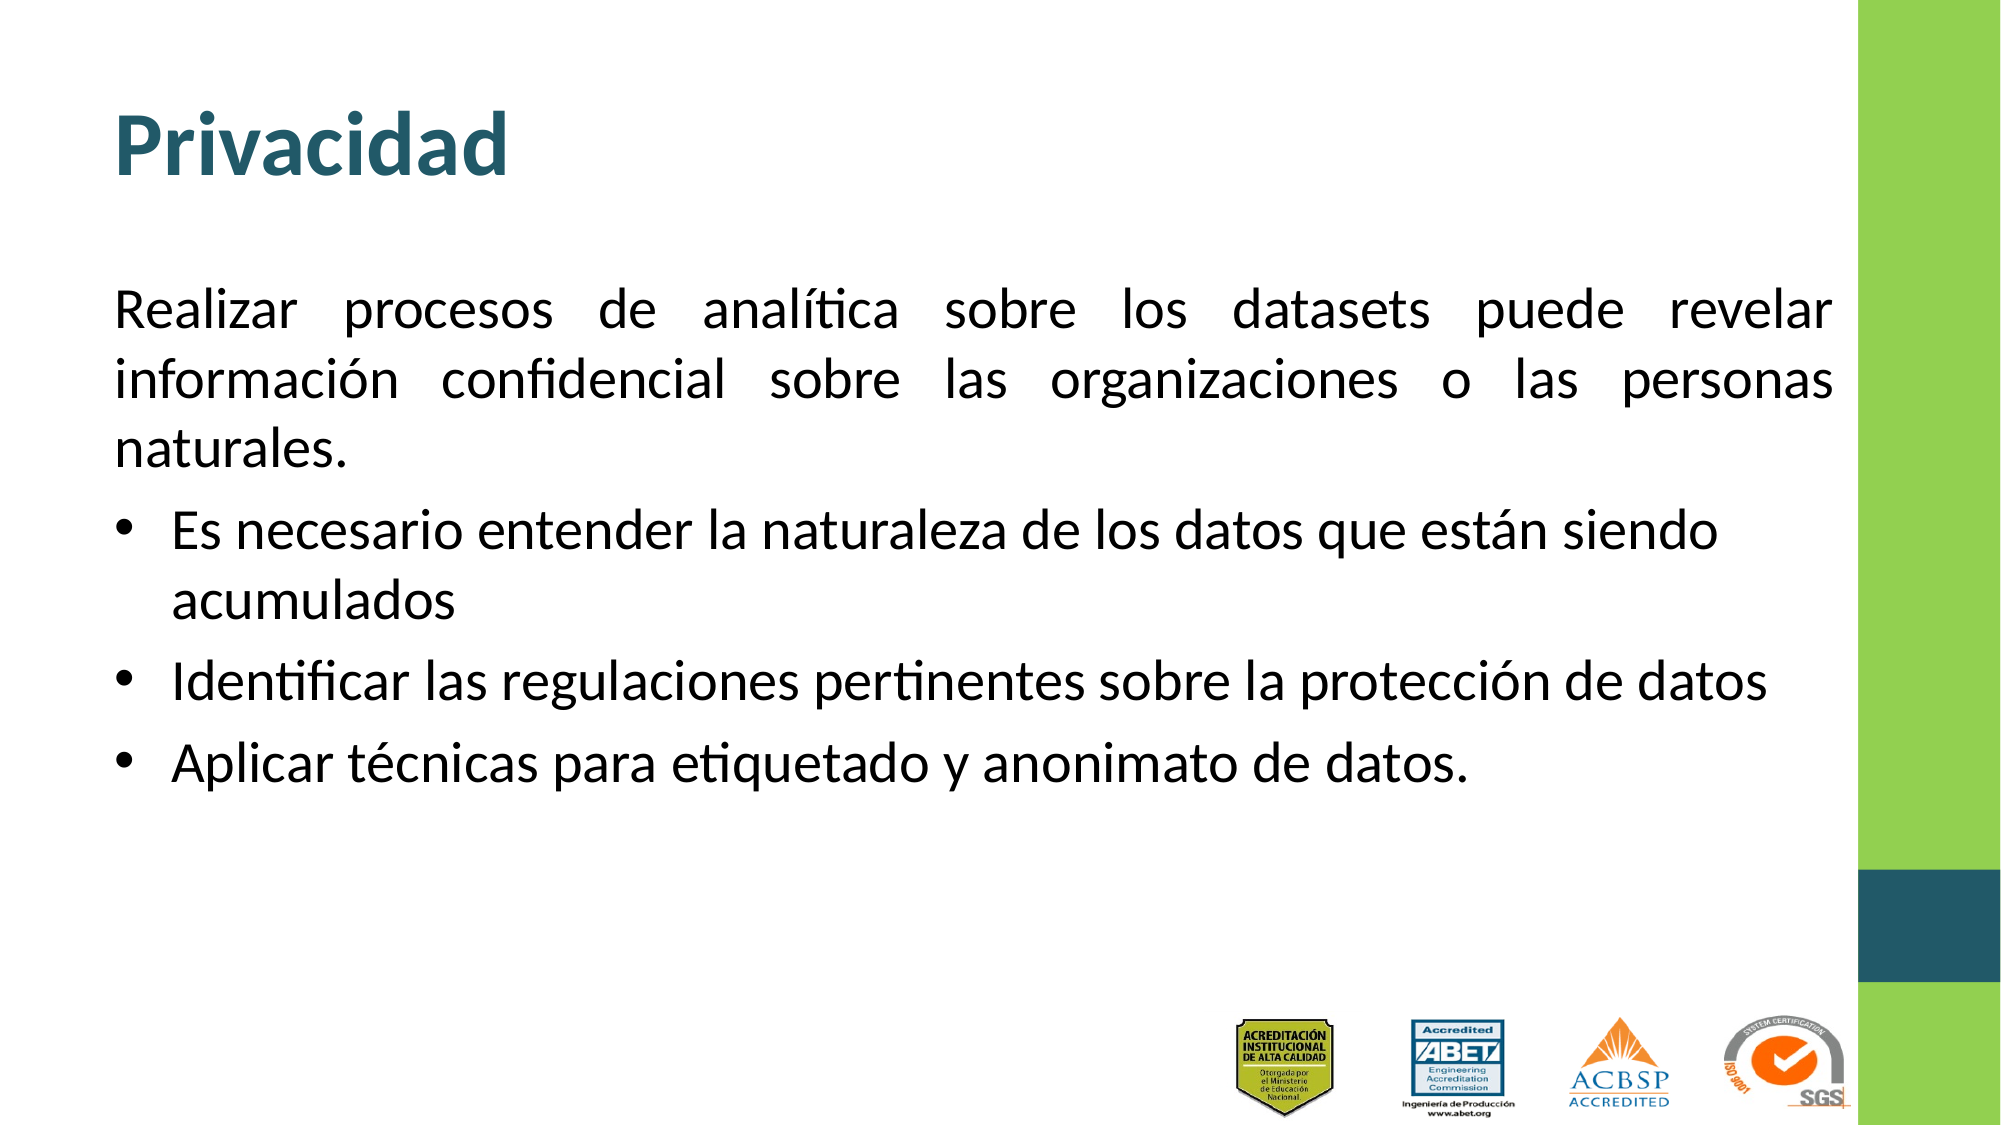

# Privacidad
Realizar procesos de analítica sobre los datasets puede revelar información confidencial sobre las organizaciones o las personas naturales.
Es necesario entender la naturaleza de los datos que están siendo acumulados
Identificar las regulaciones pertinentes sobre la protección de datos
Aplicar técnicas para etiquetado y anonimato de datos.